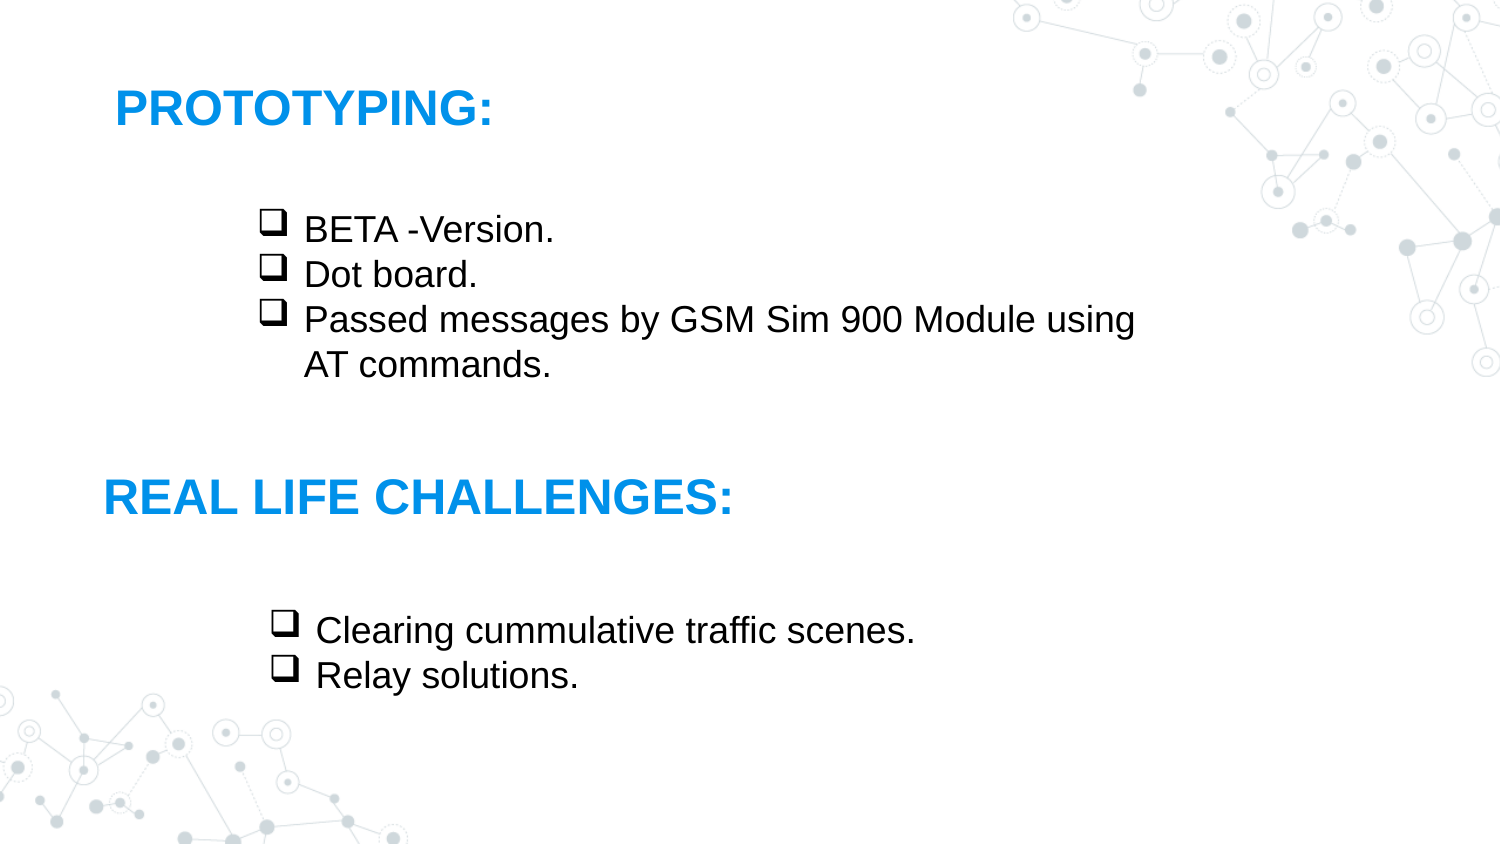

PROTOTYPING:

BETA -Version.
Dot board.
Passed messages by GSM Sim 900 Module using AT commands.

REAL LIFE CHALLENGES:
Clearing cummulative traffic scenes.
Relay solutions.